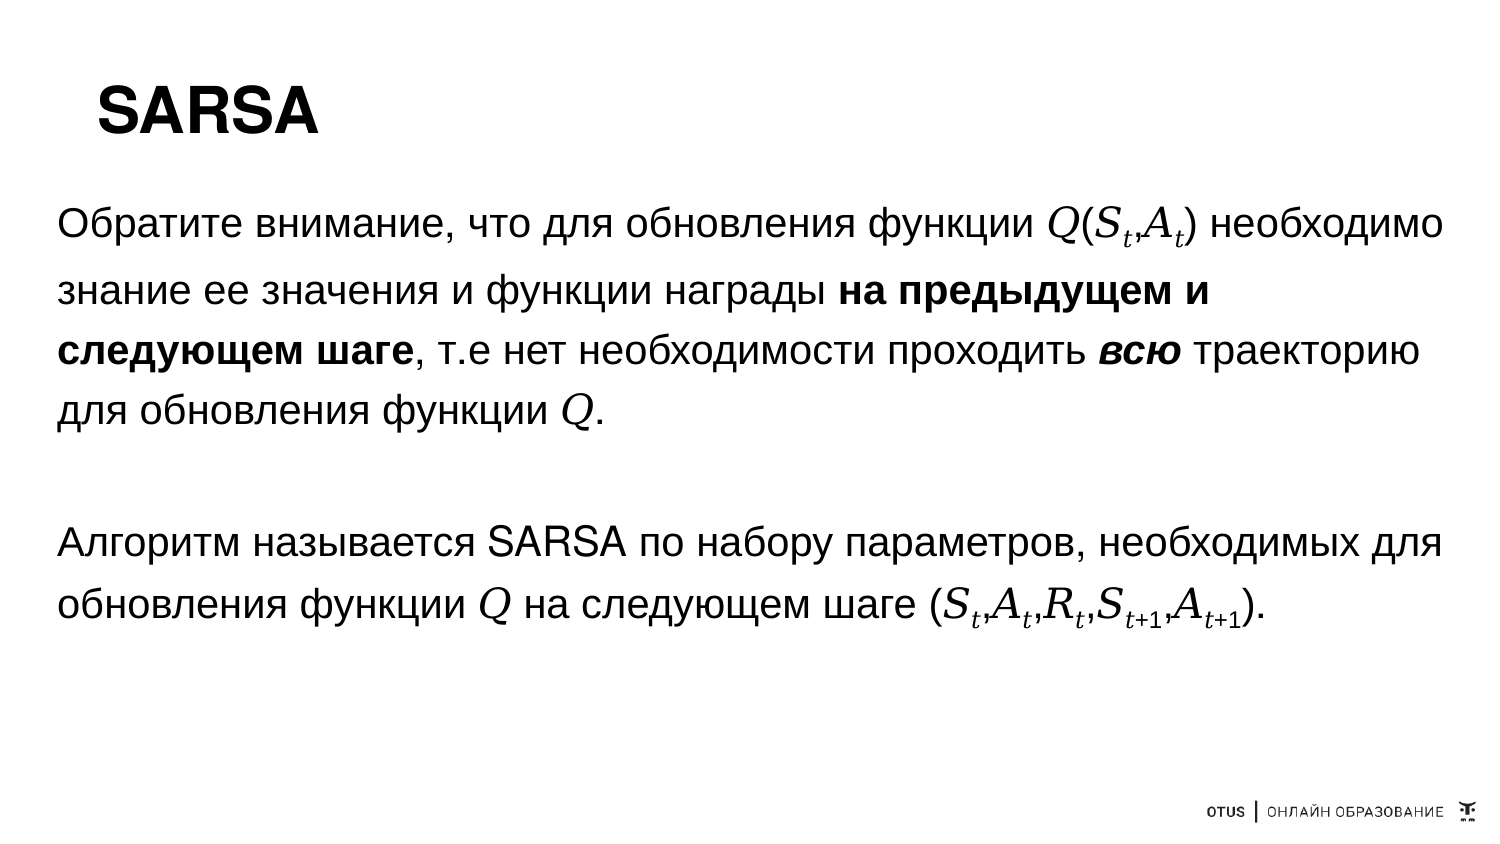

# SARSA
Обратите внимание, что для обновления функции 𝑄(𝑆𝑡,𝐴𝑡) необходимо знание ее значения и функции награды на предыдущем и следующем шаге, т.е нет необходимости проходить всю траекторию для обновления функции 𝑄.

Алгоритм называется SARSA по набору параметров, необходимых для обновления функции 𝑄 на следующем шаге (𝑆𝑡,𝐴𝑡,𝑅𝑡,𝑆𝑡+1,𝐴𝑡+1).